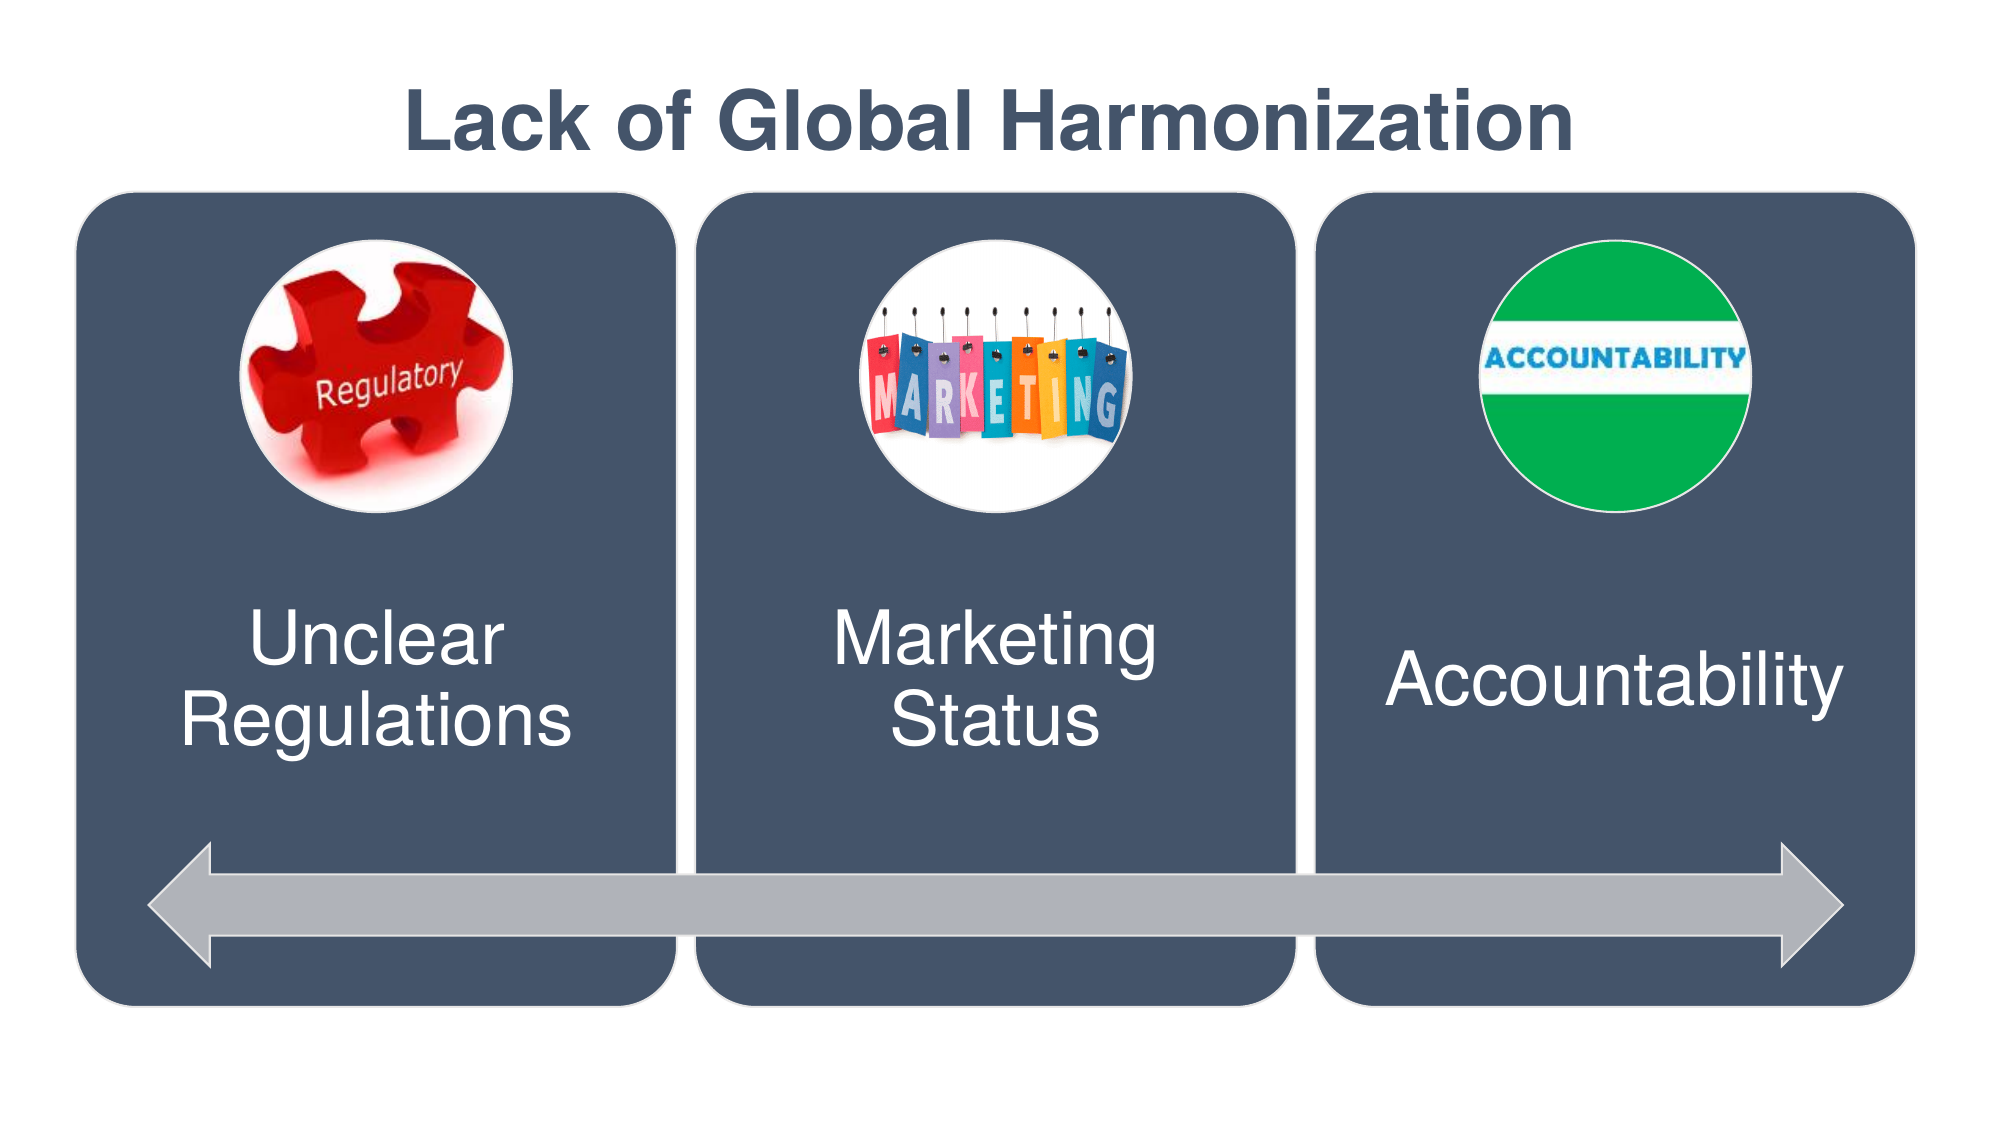

Lack of Global Harmonization
Unclear Regulations
Marketing Status
Accountability